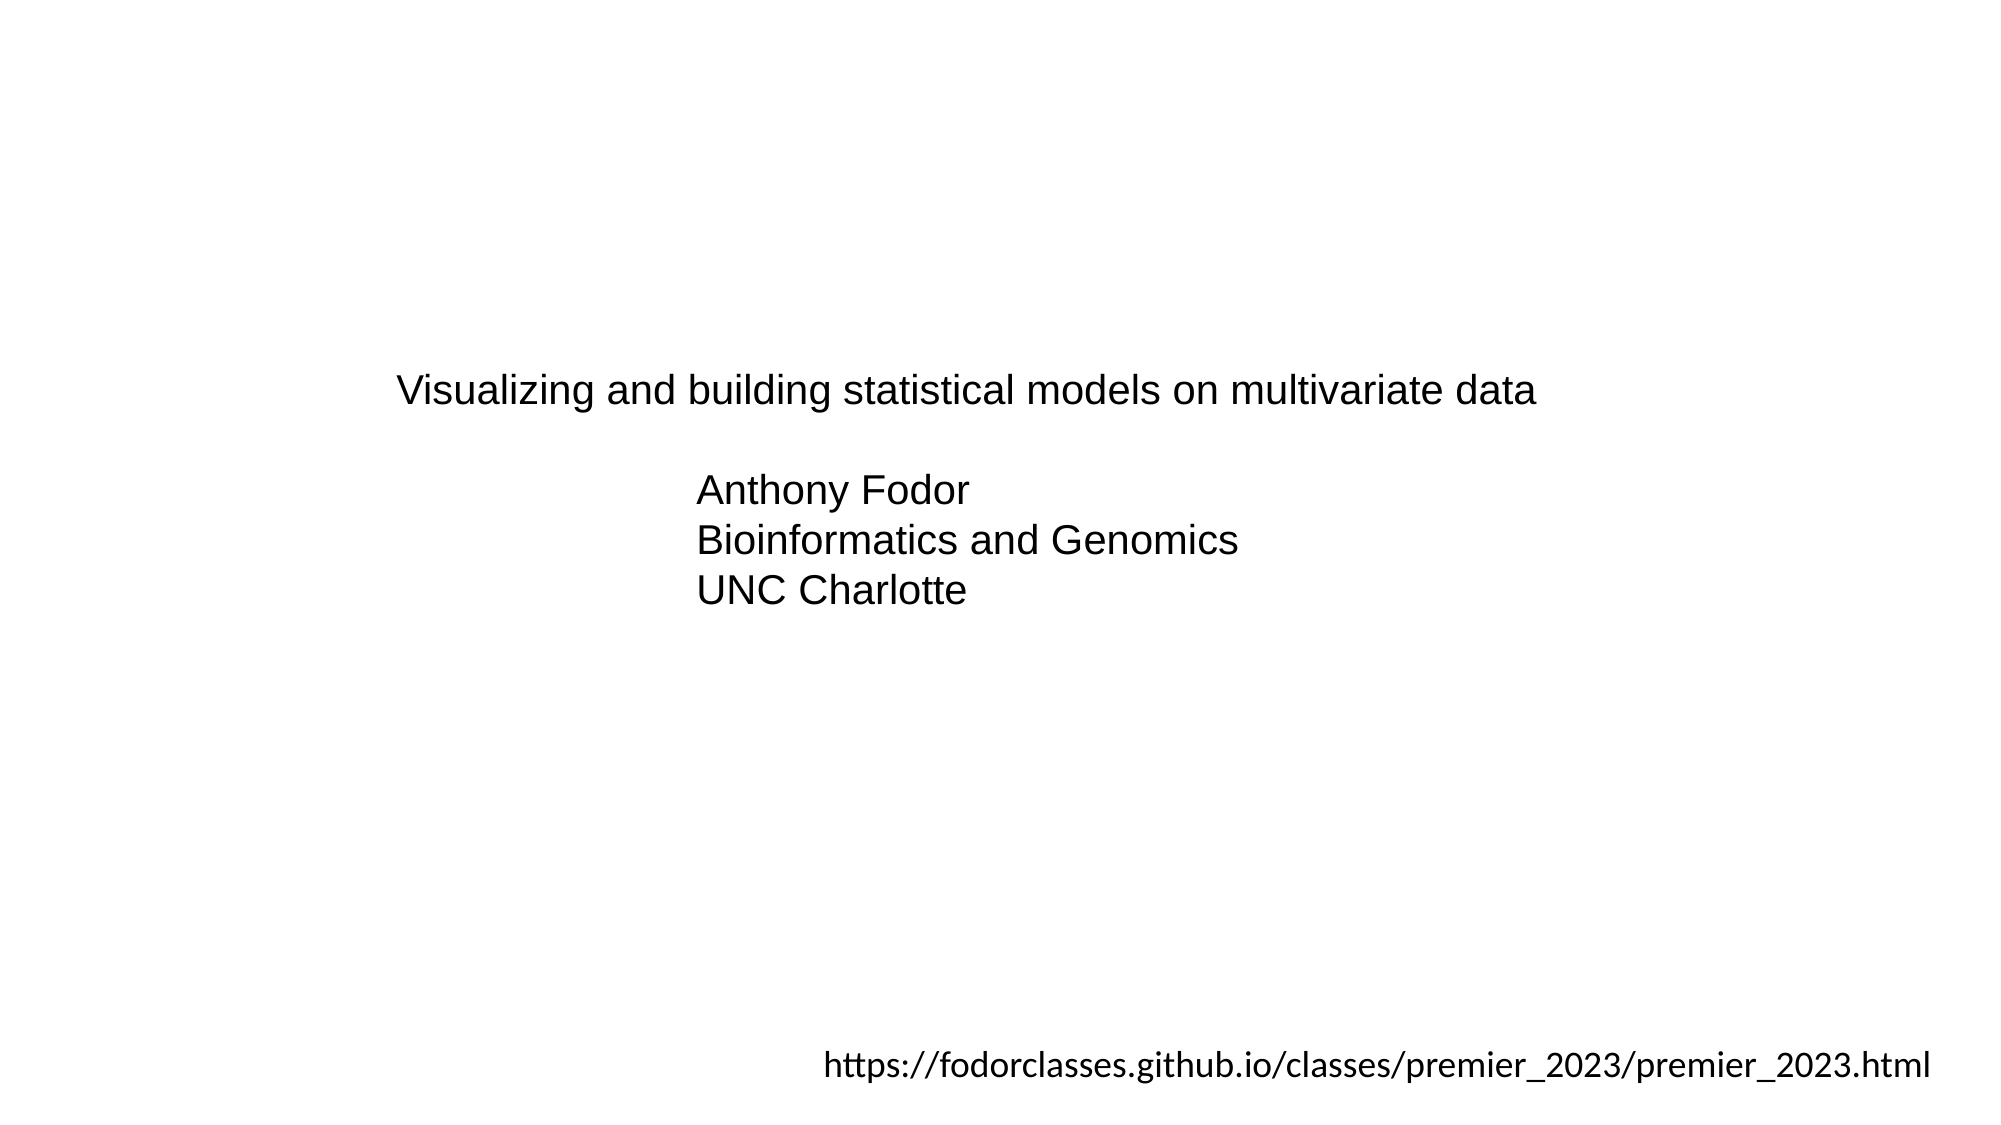

Visualizing and building statistical models on multivariate data

		Anthony Fodor
		Bioinformatics and Genomics
		UNC Charlotte

https://fodorclasses.github.io/classes/premier_2023/premier_2023.html